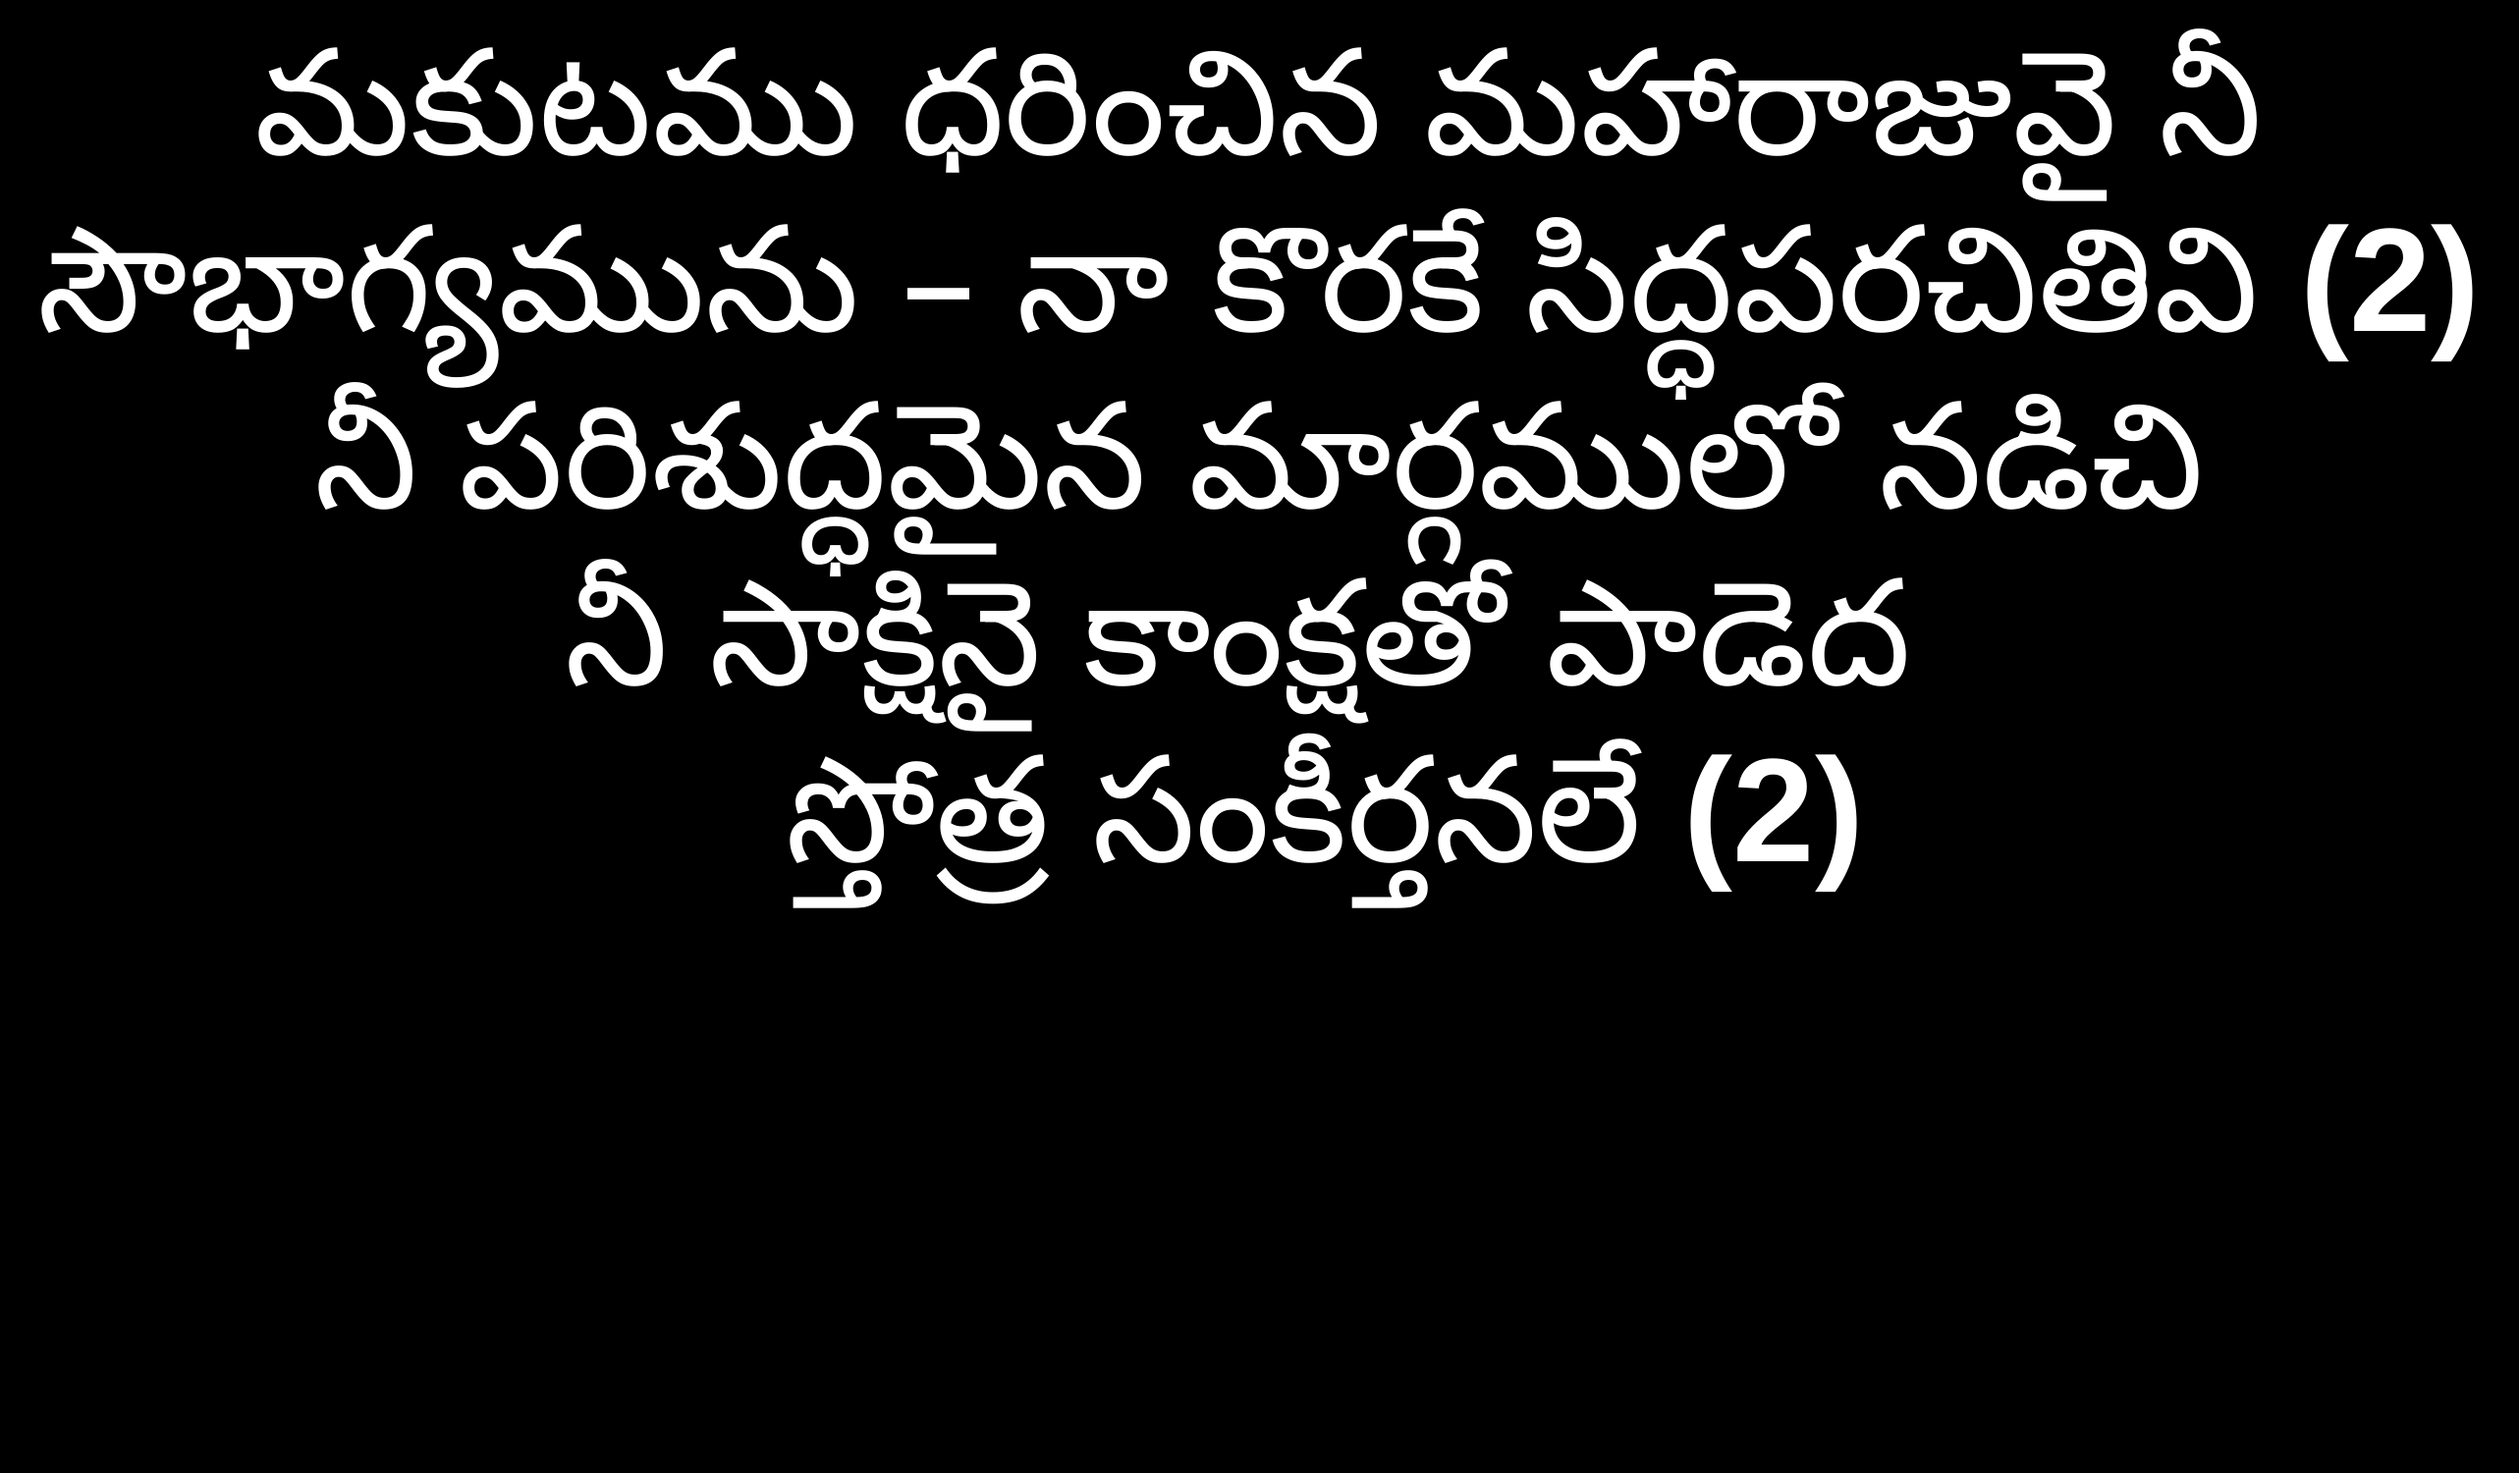

మకుటము ధరించిన మహారాజువై నీ
సౌభాగ్యమును – నా కొరకే సిద్ధపరచితివి (2)
నీ పరిశుద్ధమైన మార్గములో నడిచి
నీ సాక్షినై కాంక్షతో పాడెద
           స్తోత్ర సంకీర్తనలే (2)